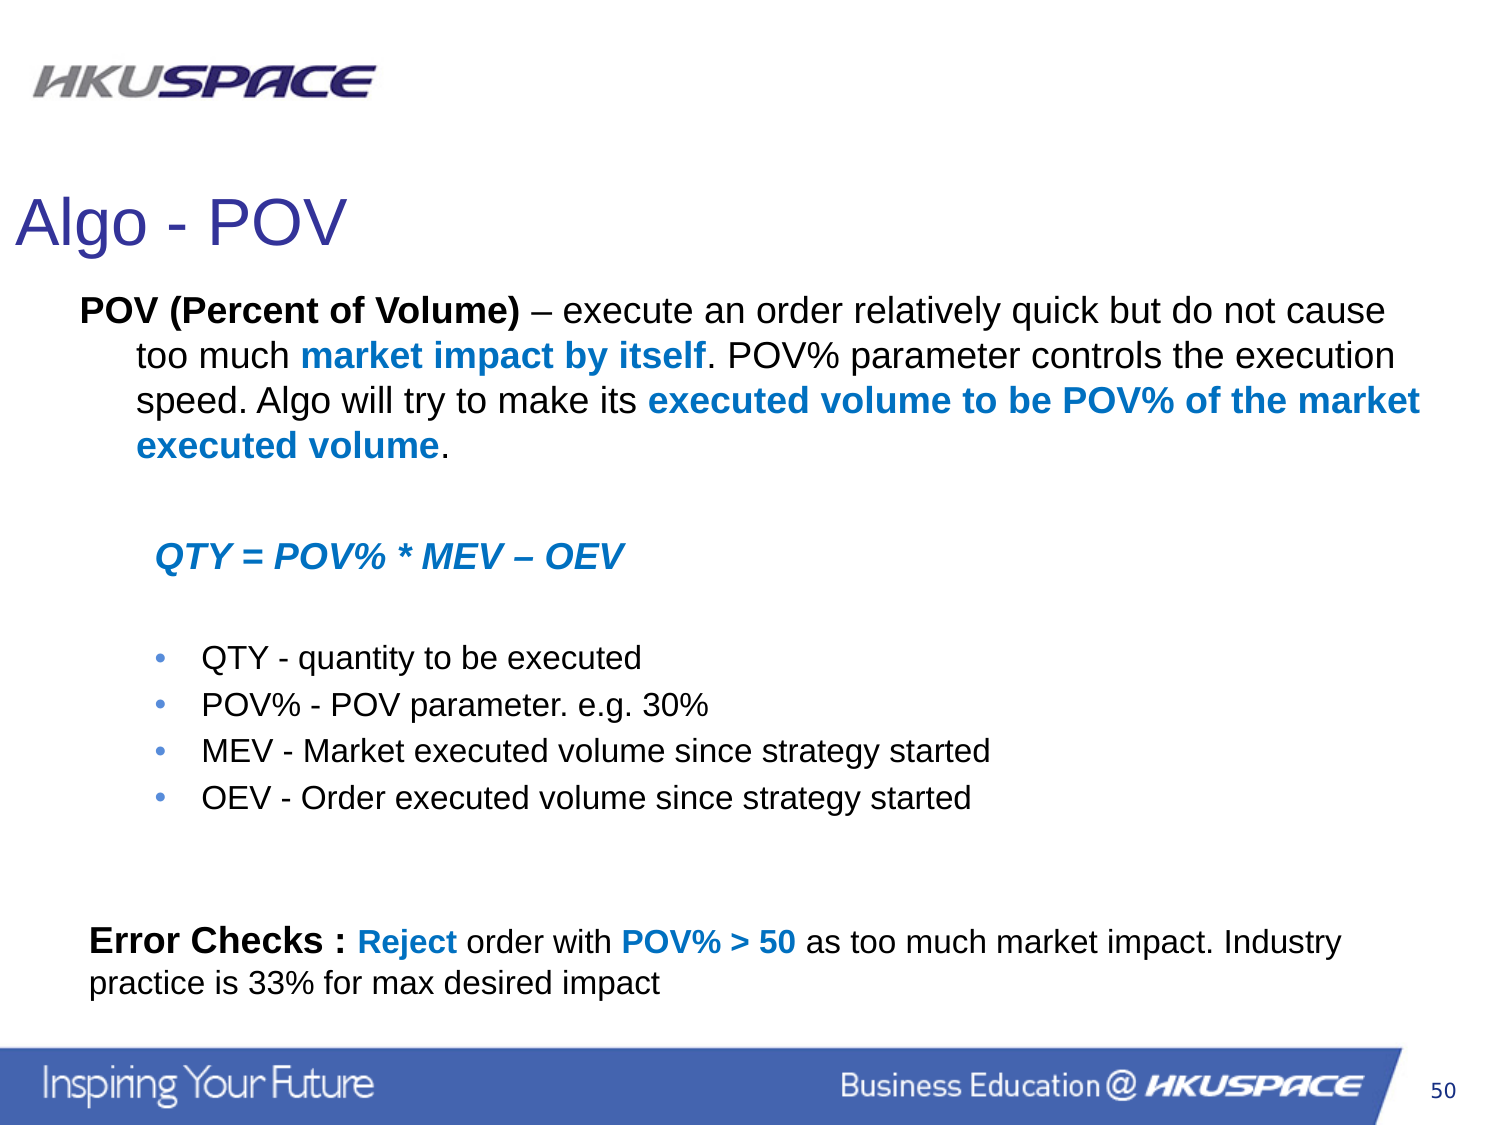

Algo - POV
POV (Percent of Volume) – execute an order relatively quick but do not cause too much market impact by itself. POV% parameter controls the execution speed. Algo will try to make its executed volume to be POV% of the market executed volume.

QTY = POV% * MEV – OEV

QTY - quantity to be executed
POV% - POV parameter. e.g. 30%
MEV - Market executed volume since strategy started
OEV - Order executed volume since strategy started

Error Checks : Reject order with POV% > 50 as too much market impact. Industry practice is 33% for max desired impact

50